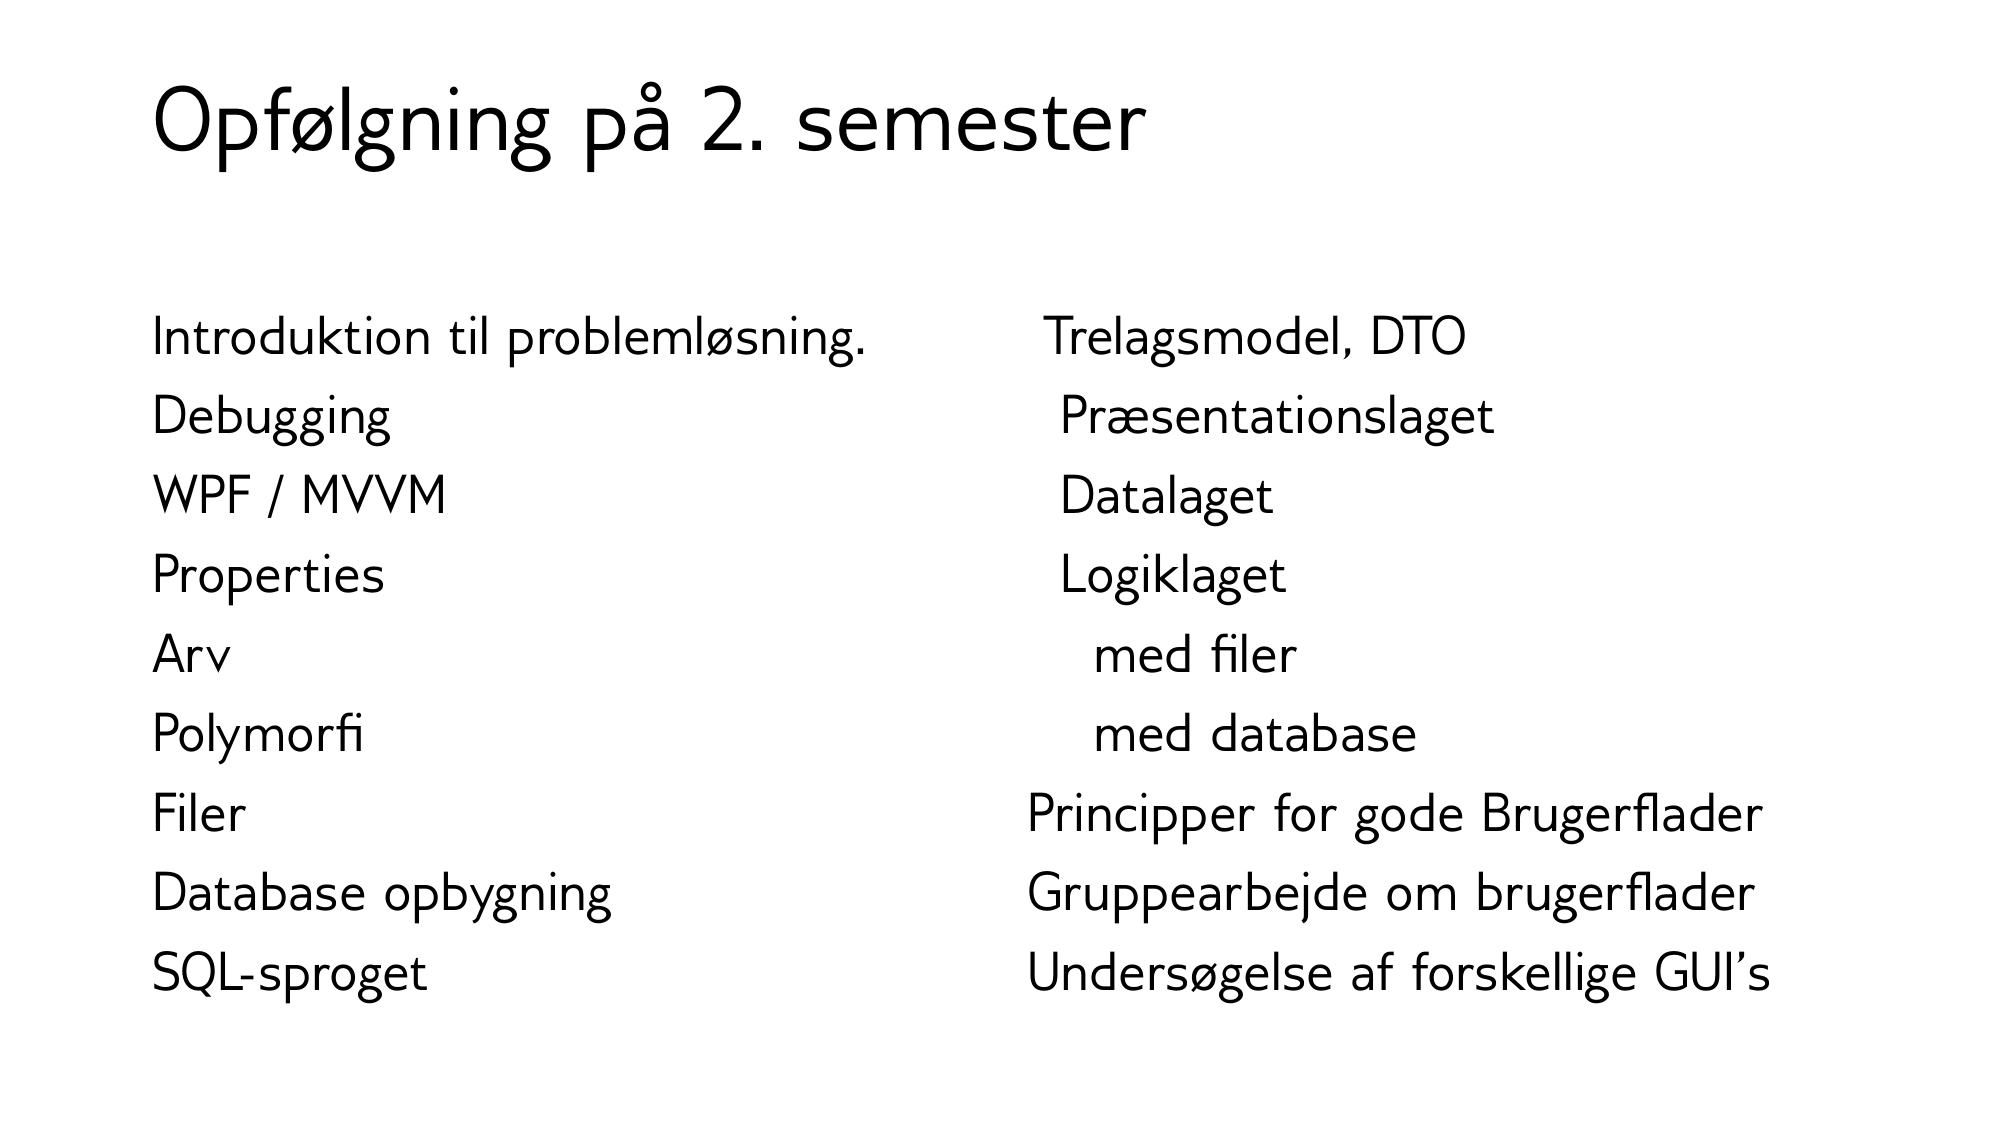

Opfølgning på 2. semester
Introduktion til problemløsning.
Debugging
WPF / MVVM
Properties
Arv
Polymorfi
Filer
Database opbygning
SQL-sproget
 Trelagsmodel, DTO
  Præsentationslaget
  Datalaget
  Logiklaget
    med filer
    med database
Principper for gode Brugerflader
Gruppearbejde om brugerflader
Undersøgelse af forskellige GUI’s